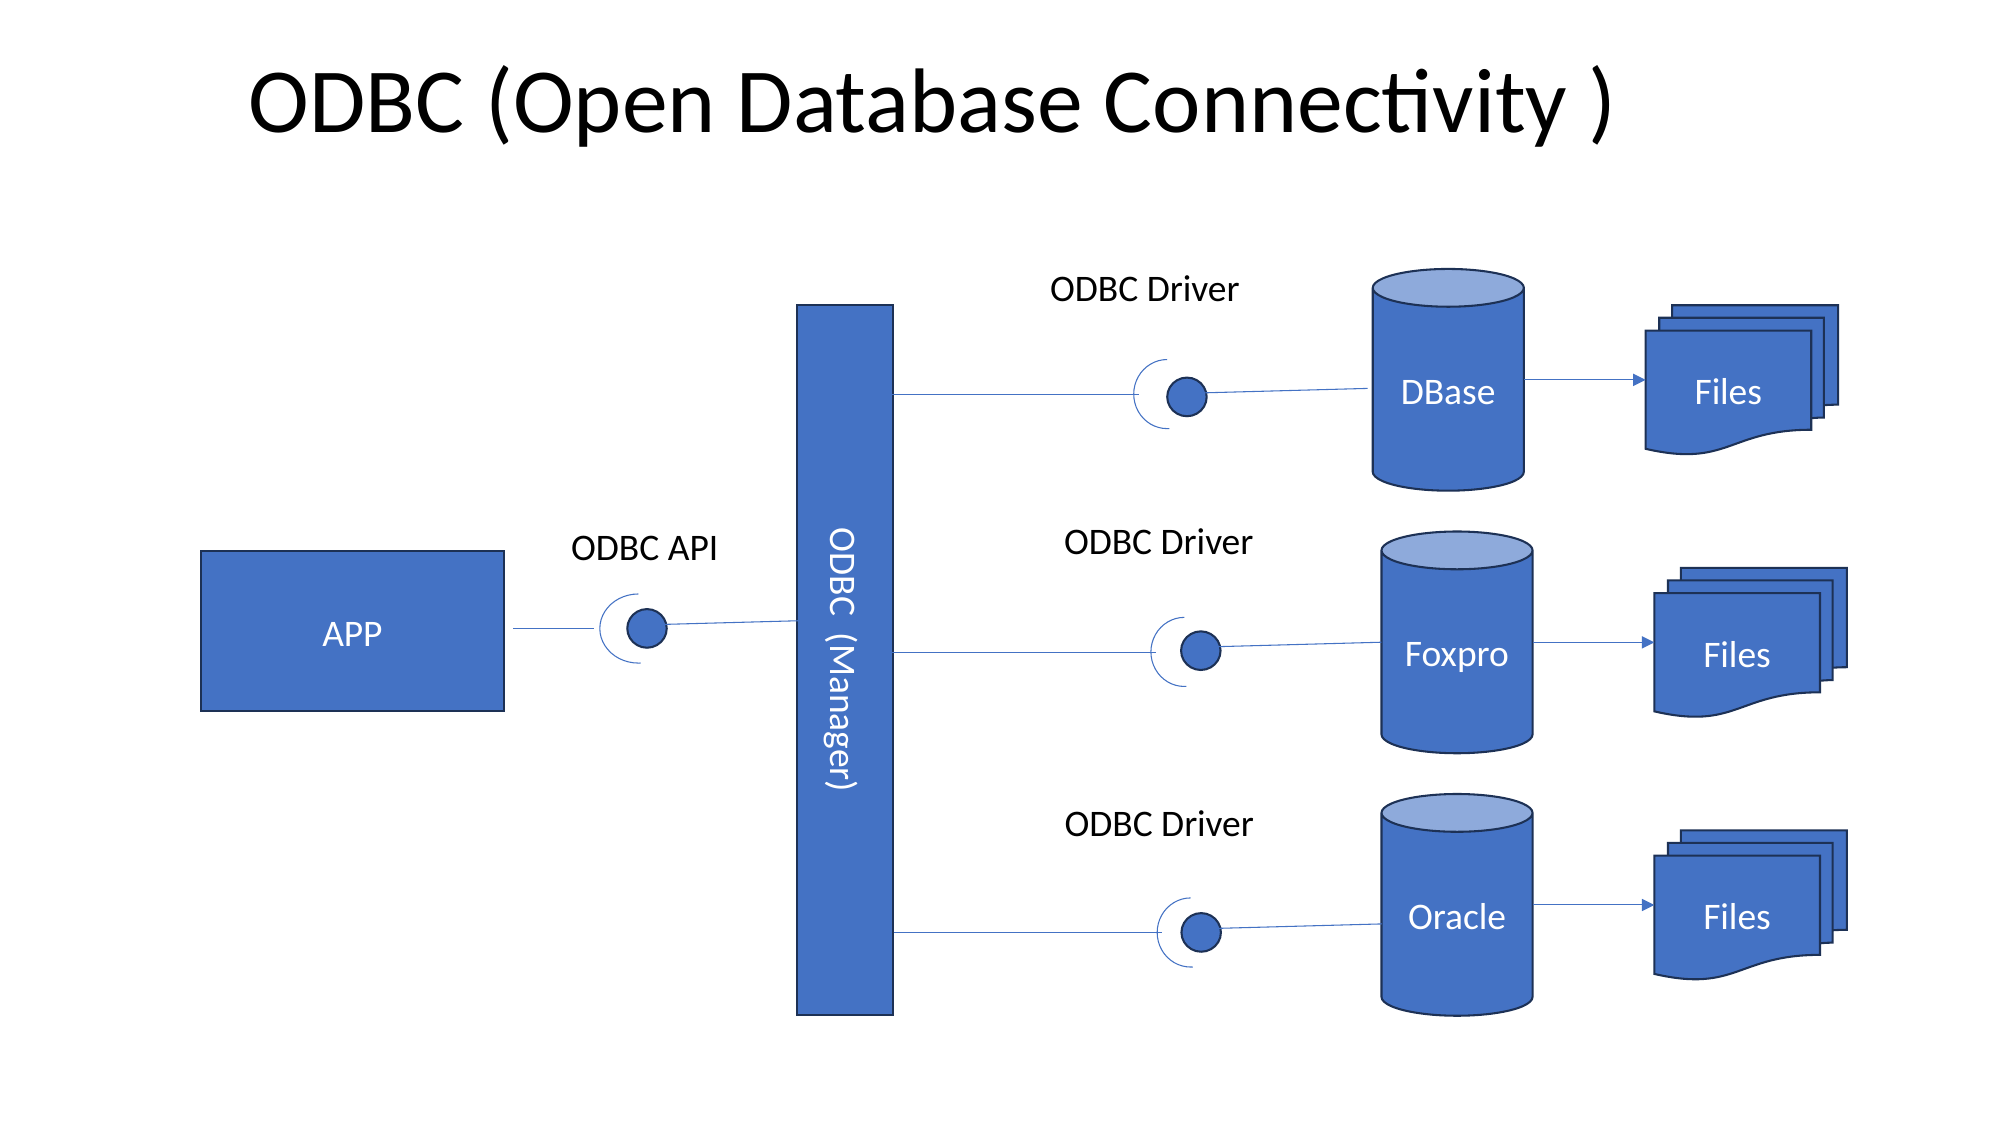

# ODBC (Open Database Connectivity )
ODBC Driver

DBase
ODBC  (Manager)
Files

ODBC Driver

ODBC API

Foxpro
APP
Files

ODBC Driver

Oracle
Files